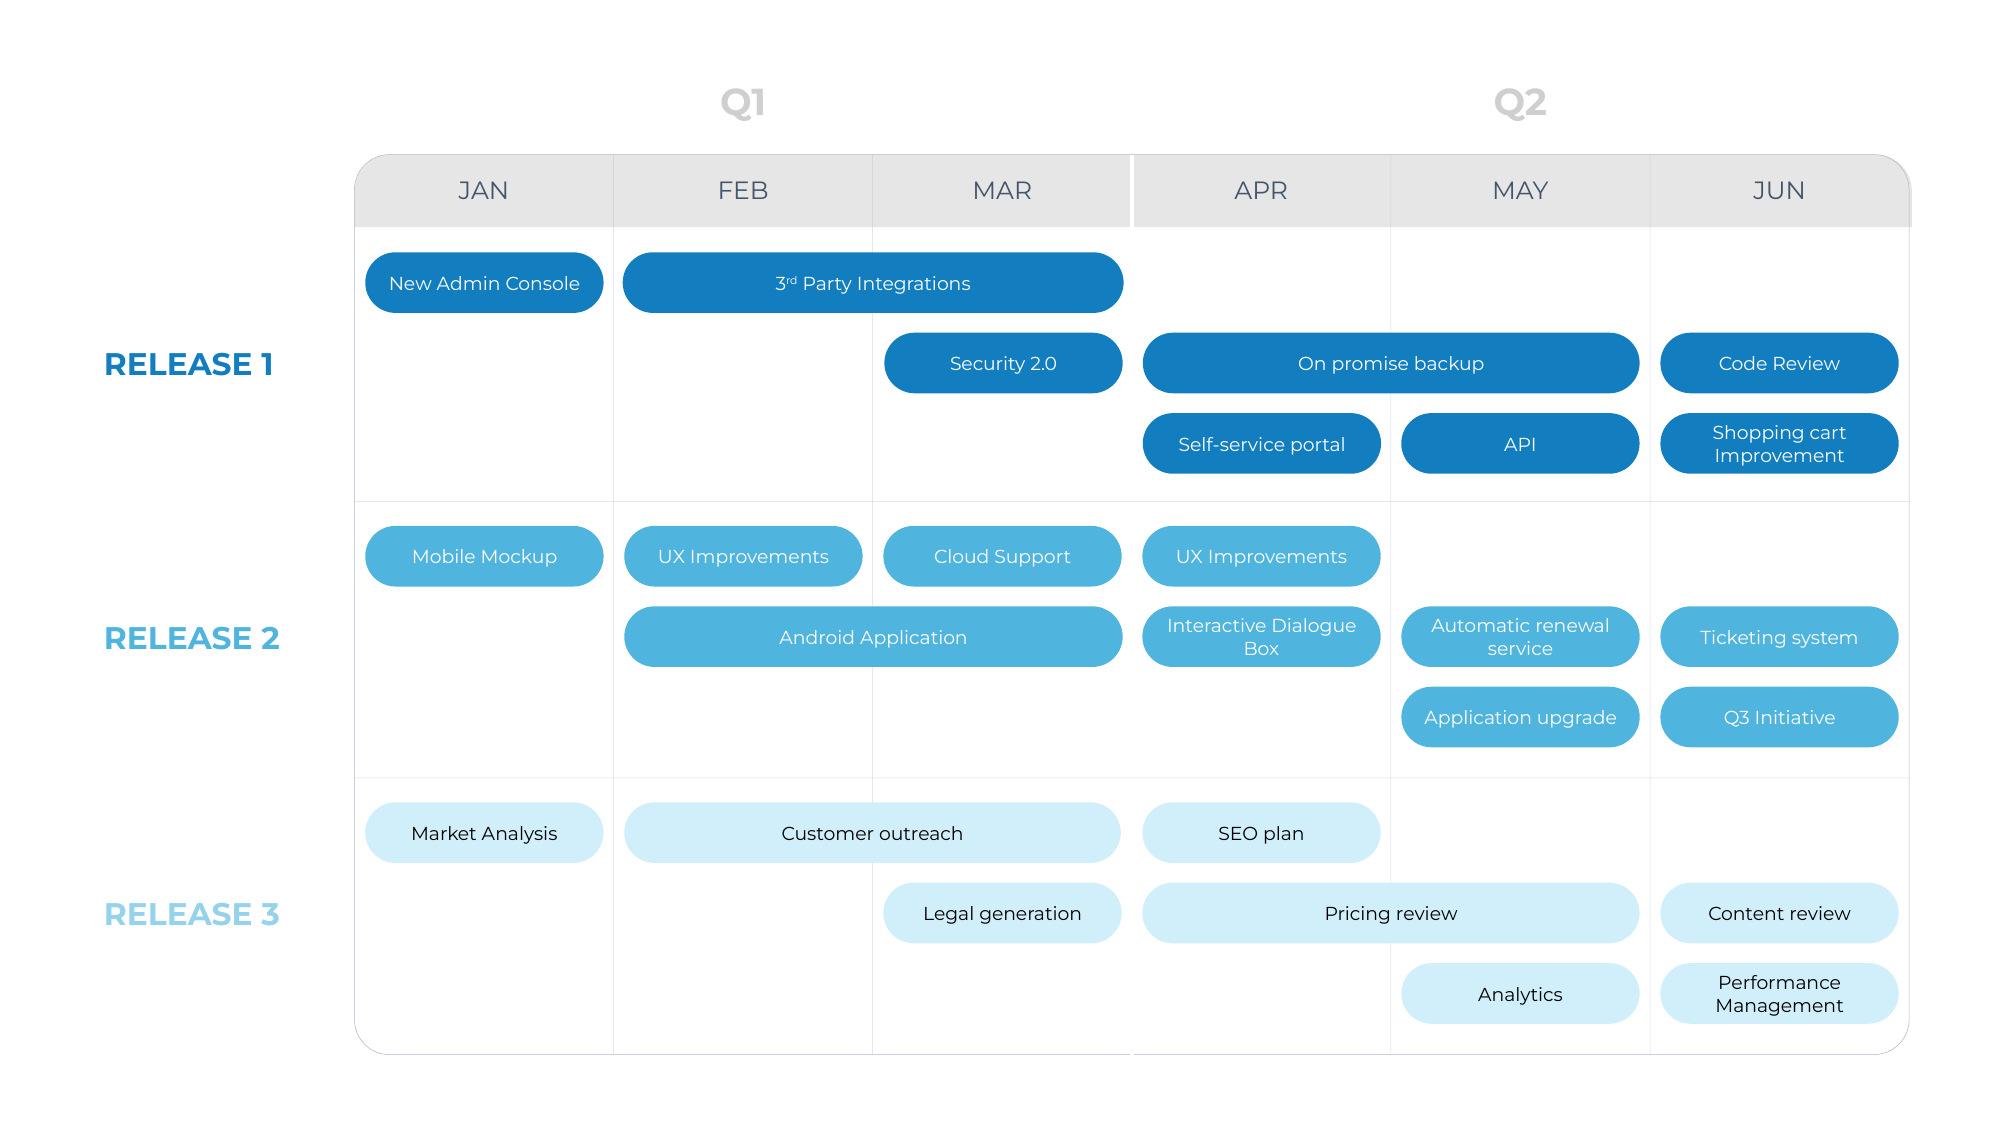

Q1
Q2

JAN
FEB
MAR
APR
MAY
JUN
New Admin Console
3rd Party Integrations
Security 2.0
On promise backup
Code Review
Self-service portal
API
Shopping cart Improvement
RELEASE 1
Mobile Mockup
UX Improvements
Cloud Support
UX Improvements
Android Application
Interactive Dialogue Box
Automatic renewal service
Ticketing system
Application upgrade
Q3 Initiative
RELEASE 2
Market Analysis
Customer outreach
SEO plan
Legal generation
Pricing review
Content review
Analytics
Performance Management
RELEASE 3